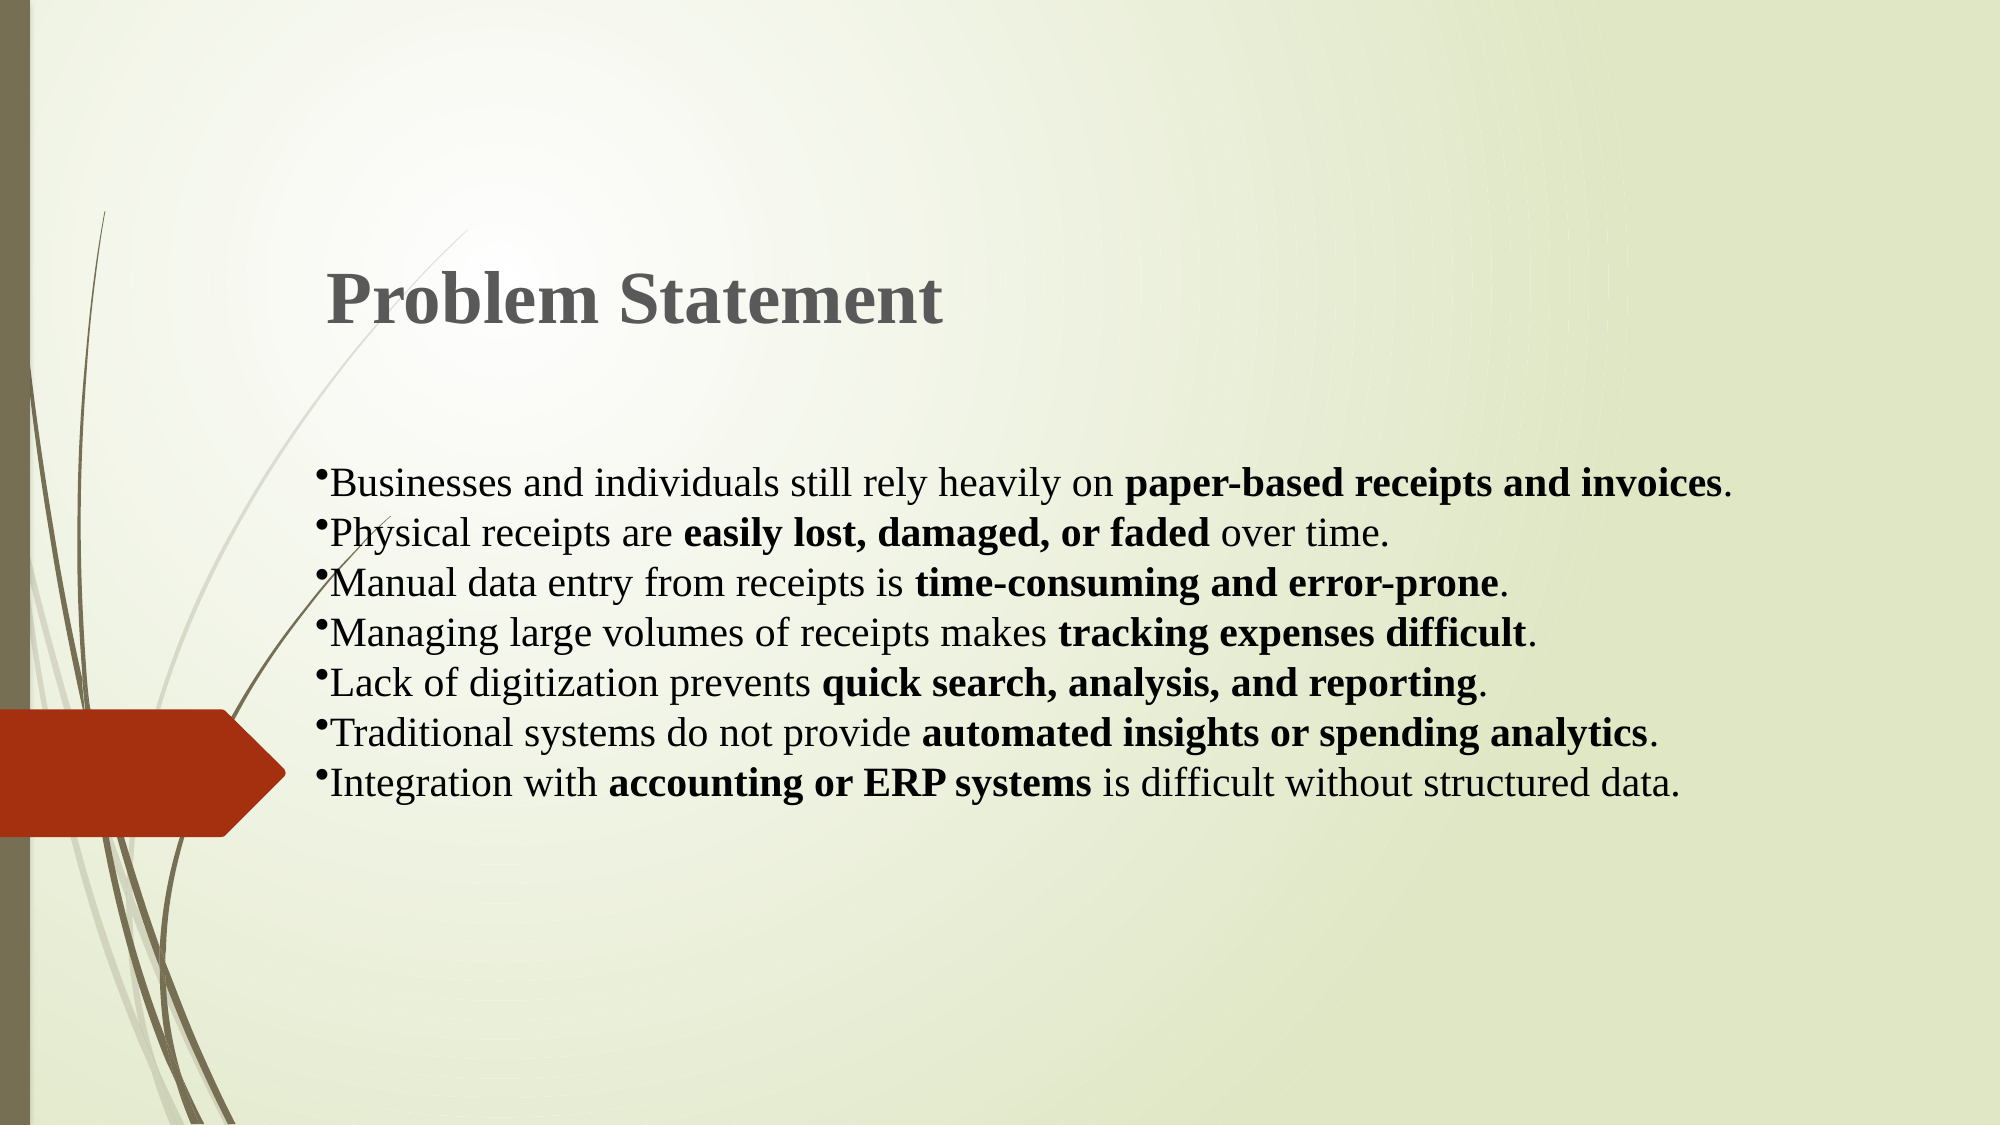

# Problem Statement

Businesses and individuals still rely heavily on paper-based receipts and invoices.
Physical receipts are easily lost, damaged, or faded over time.
Manual data entry from receipts is time-consuming and error-prone.
Managing large volumes of receipts makes tracking expenses difficult.
Lack of digitization prevents quick search, analysis, and reporting.
Traditional systems do not provide automated insights or spending analytics.
Integration with accounting or ERP systems is difficult without structured data.